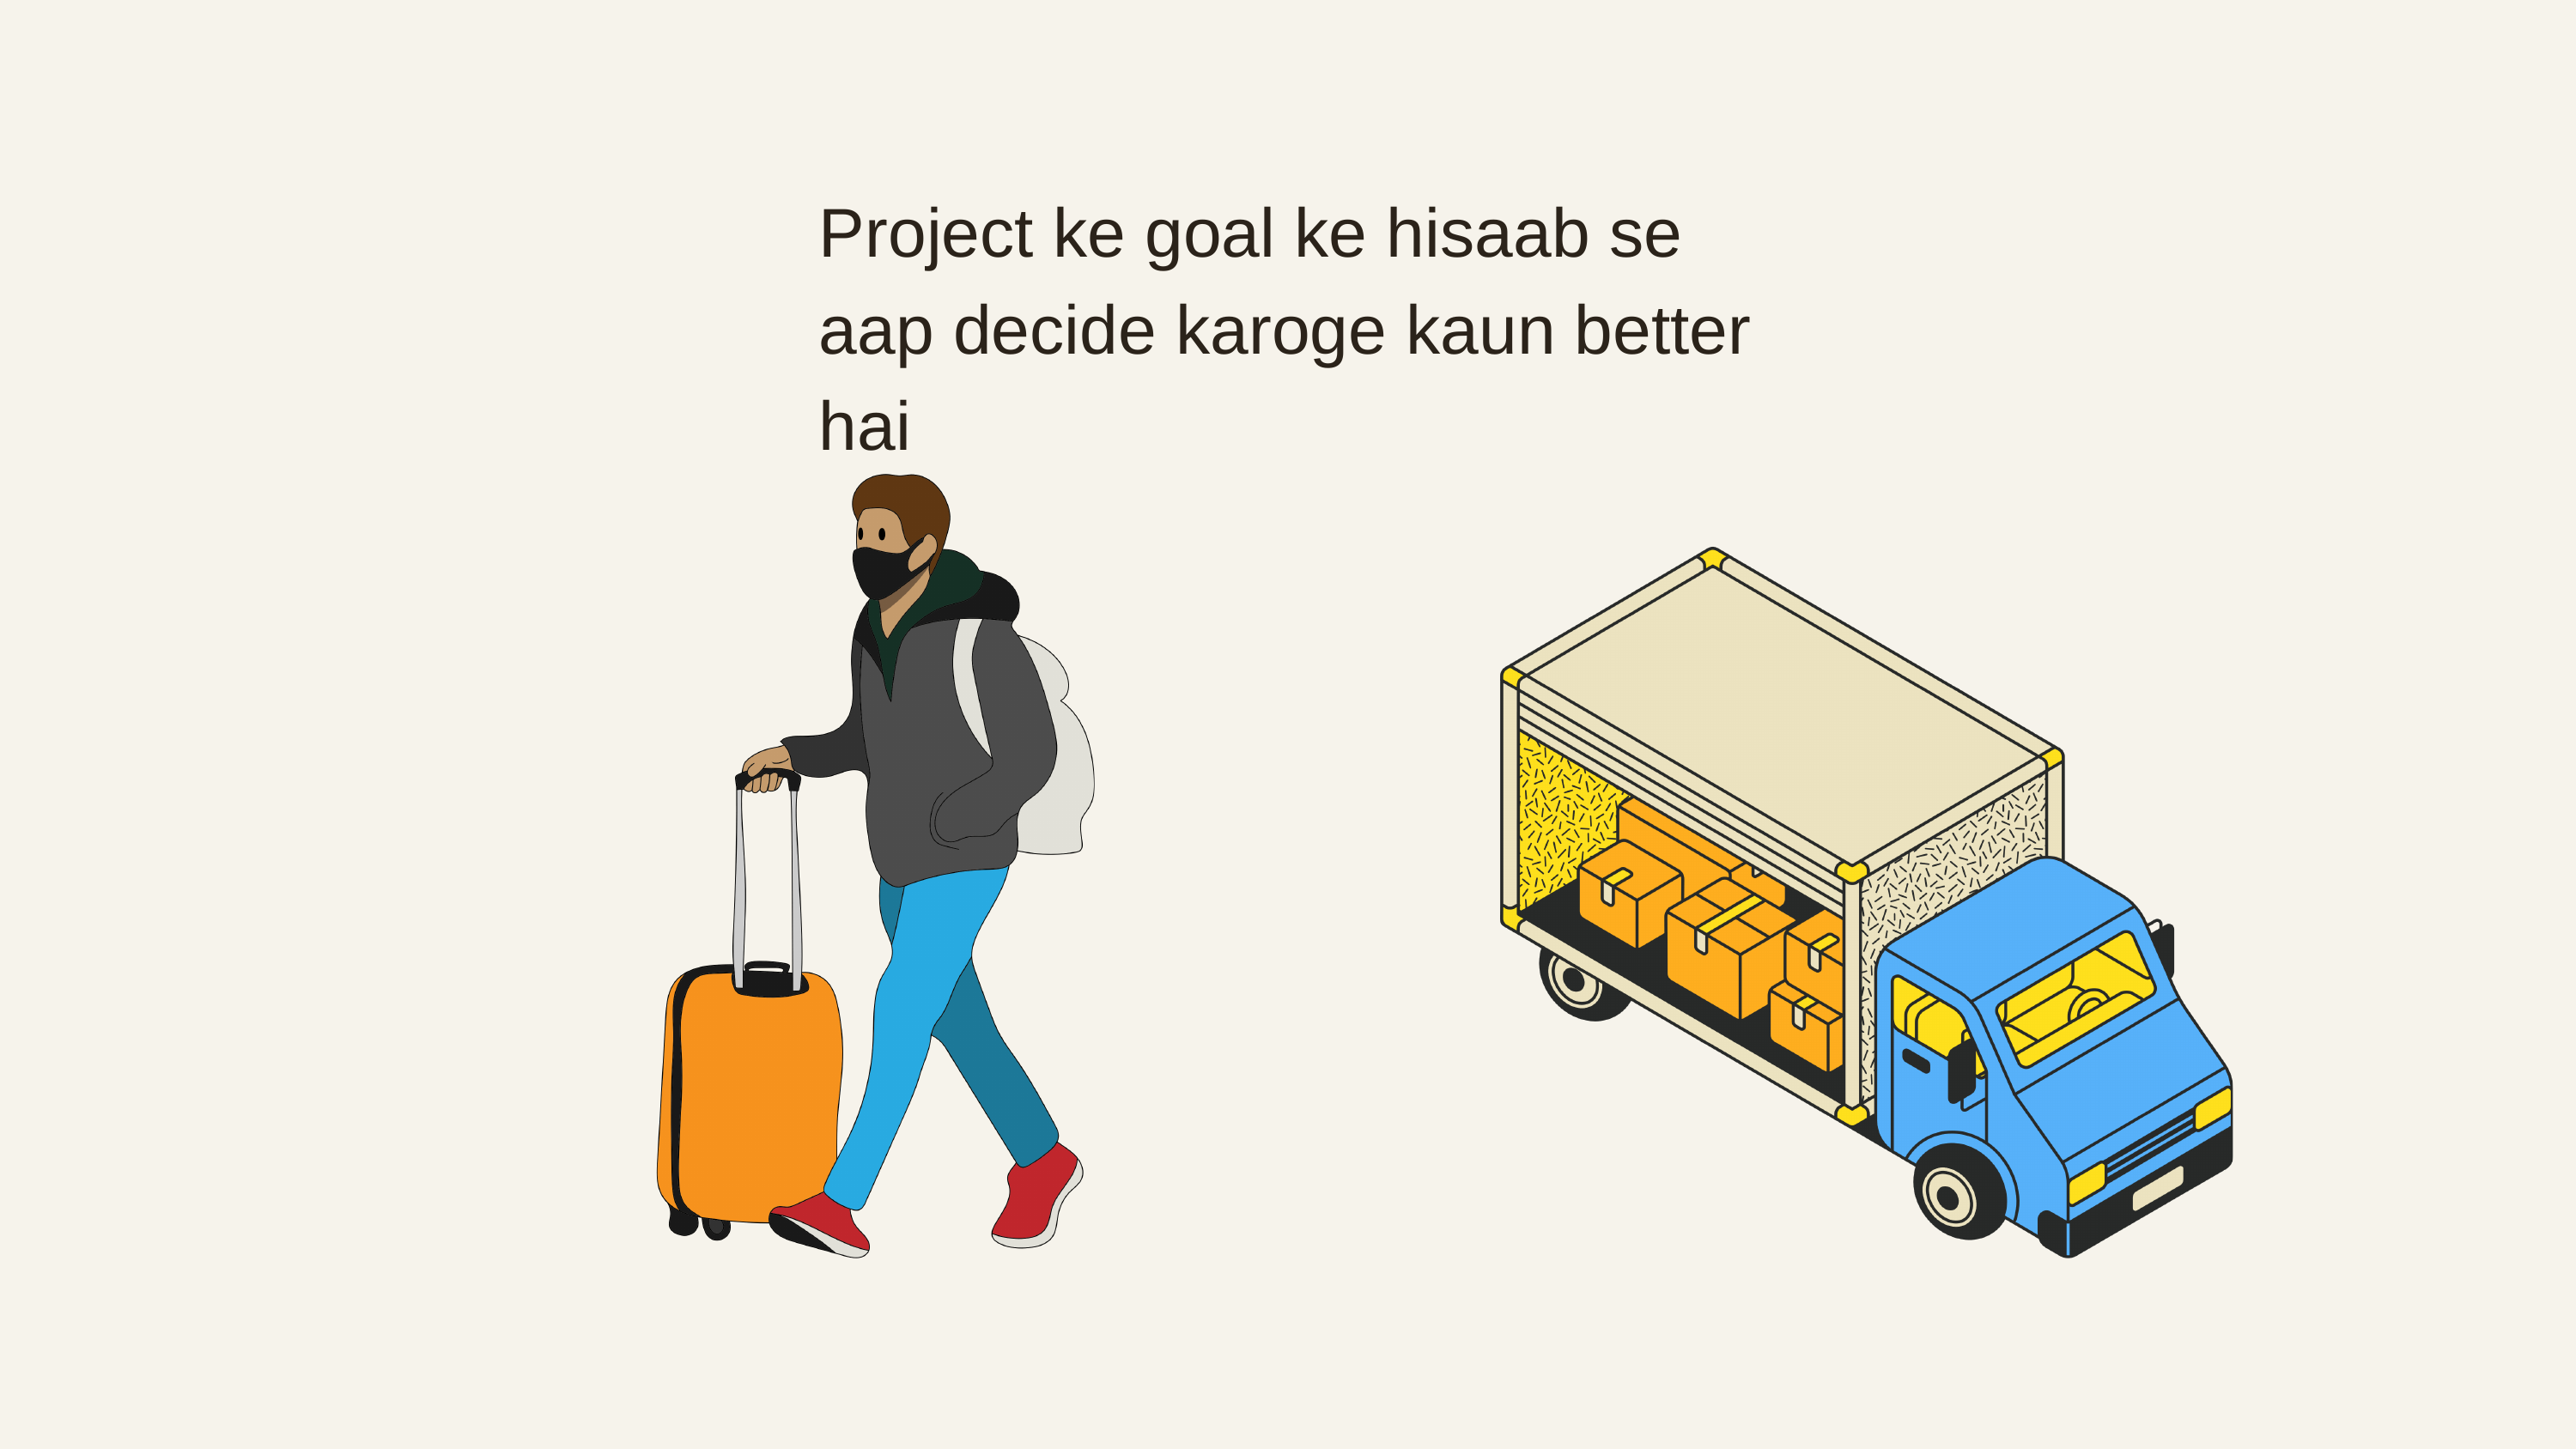

Project ke goal ke hisaab se aap decide karoge kaun better hai